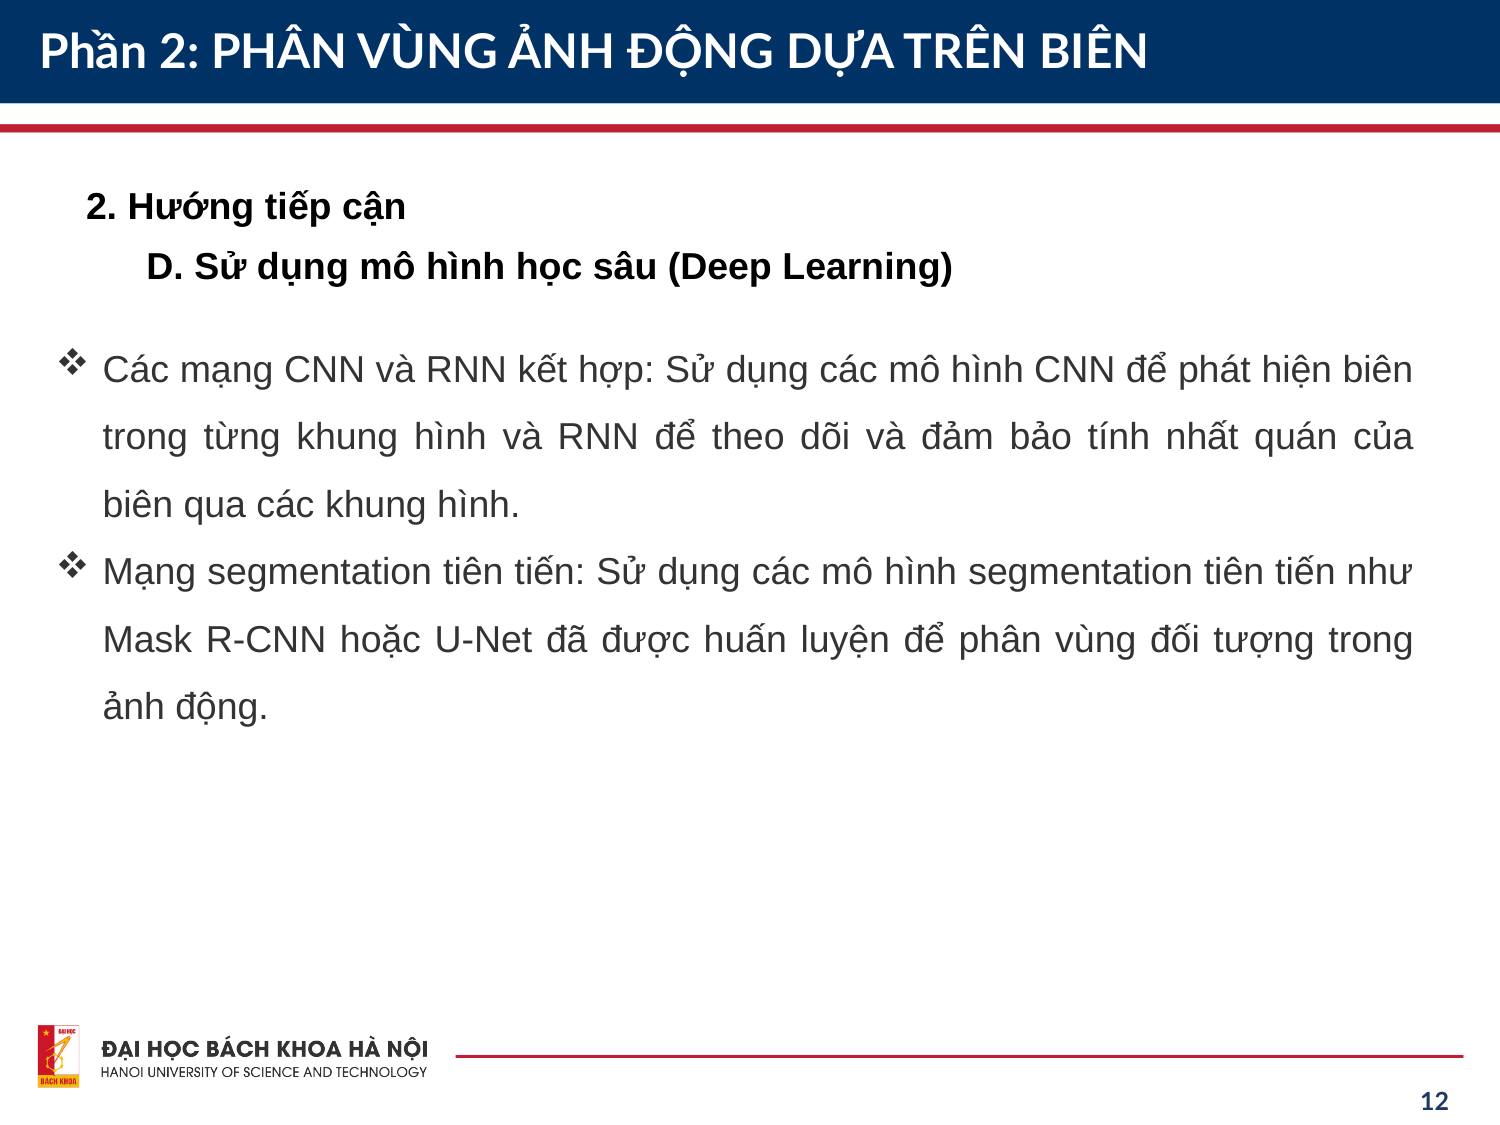

Phần 2: PHÂN VÙNG ẢNH ĐỘNG DỰA TRÊN BIÊN
2. Hướng tiếp cận
D. Sử dụng mô hình học sâu (Deep Learning)
Các mạng CNN và RNN kết hợp: Sử dụng các mô hình CNN để phát hiện biên trong từng khung hình và RNN để theo dõi và đảm bảo tính nhất quán của biên qua các khung hình.
Mạng segmentation tiên tiến: Sử dụng các mô hình segmentation tiên tiến như Mask R-CNN hoặc U-Net đã được huấn luyện để phân vùng đối tượng trong ảnh động.
12